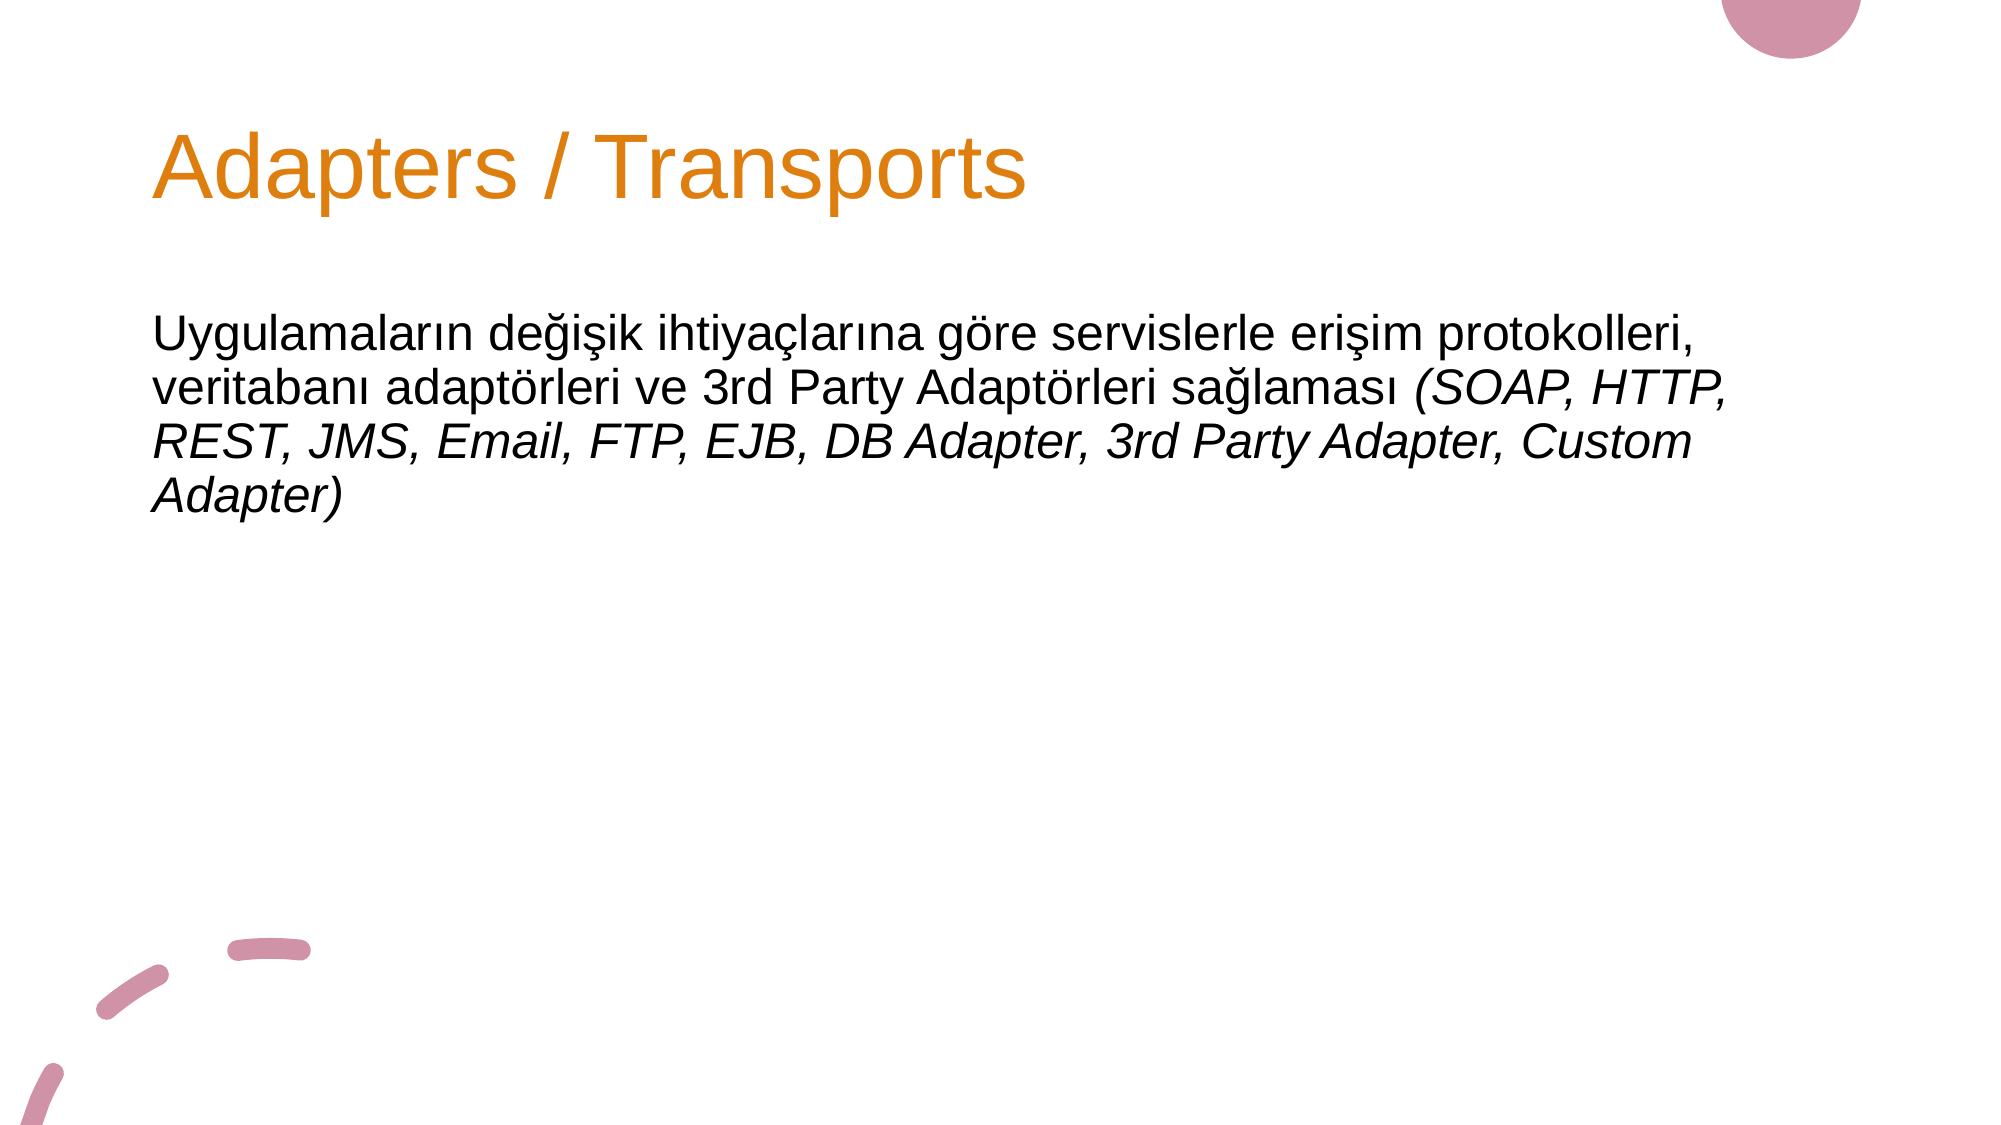

# Adapters / Transports
Uygulamaların değişik ihtiyaçlarına göre servislerle erişim protokolleri, veritabanı adaptörleri ve 3rd Party Adaptörleri sağlaması (SOAP, HTTP, REST, JMS, Email, FTP, EJB, DB Adapter, 3rd Party Adapter, Custom Adapter)